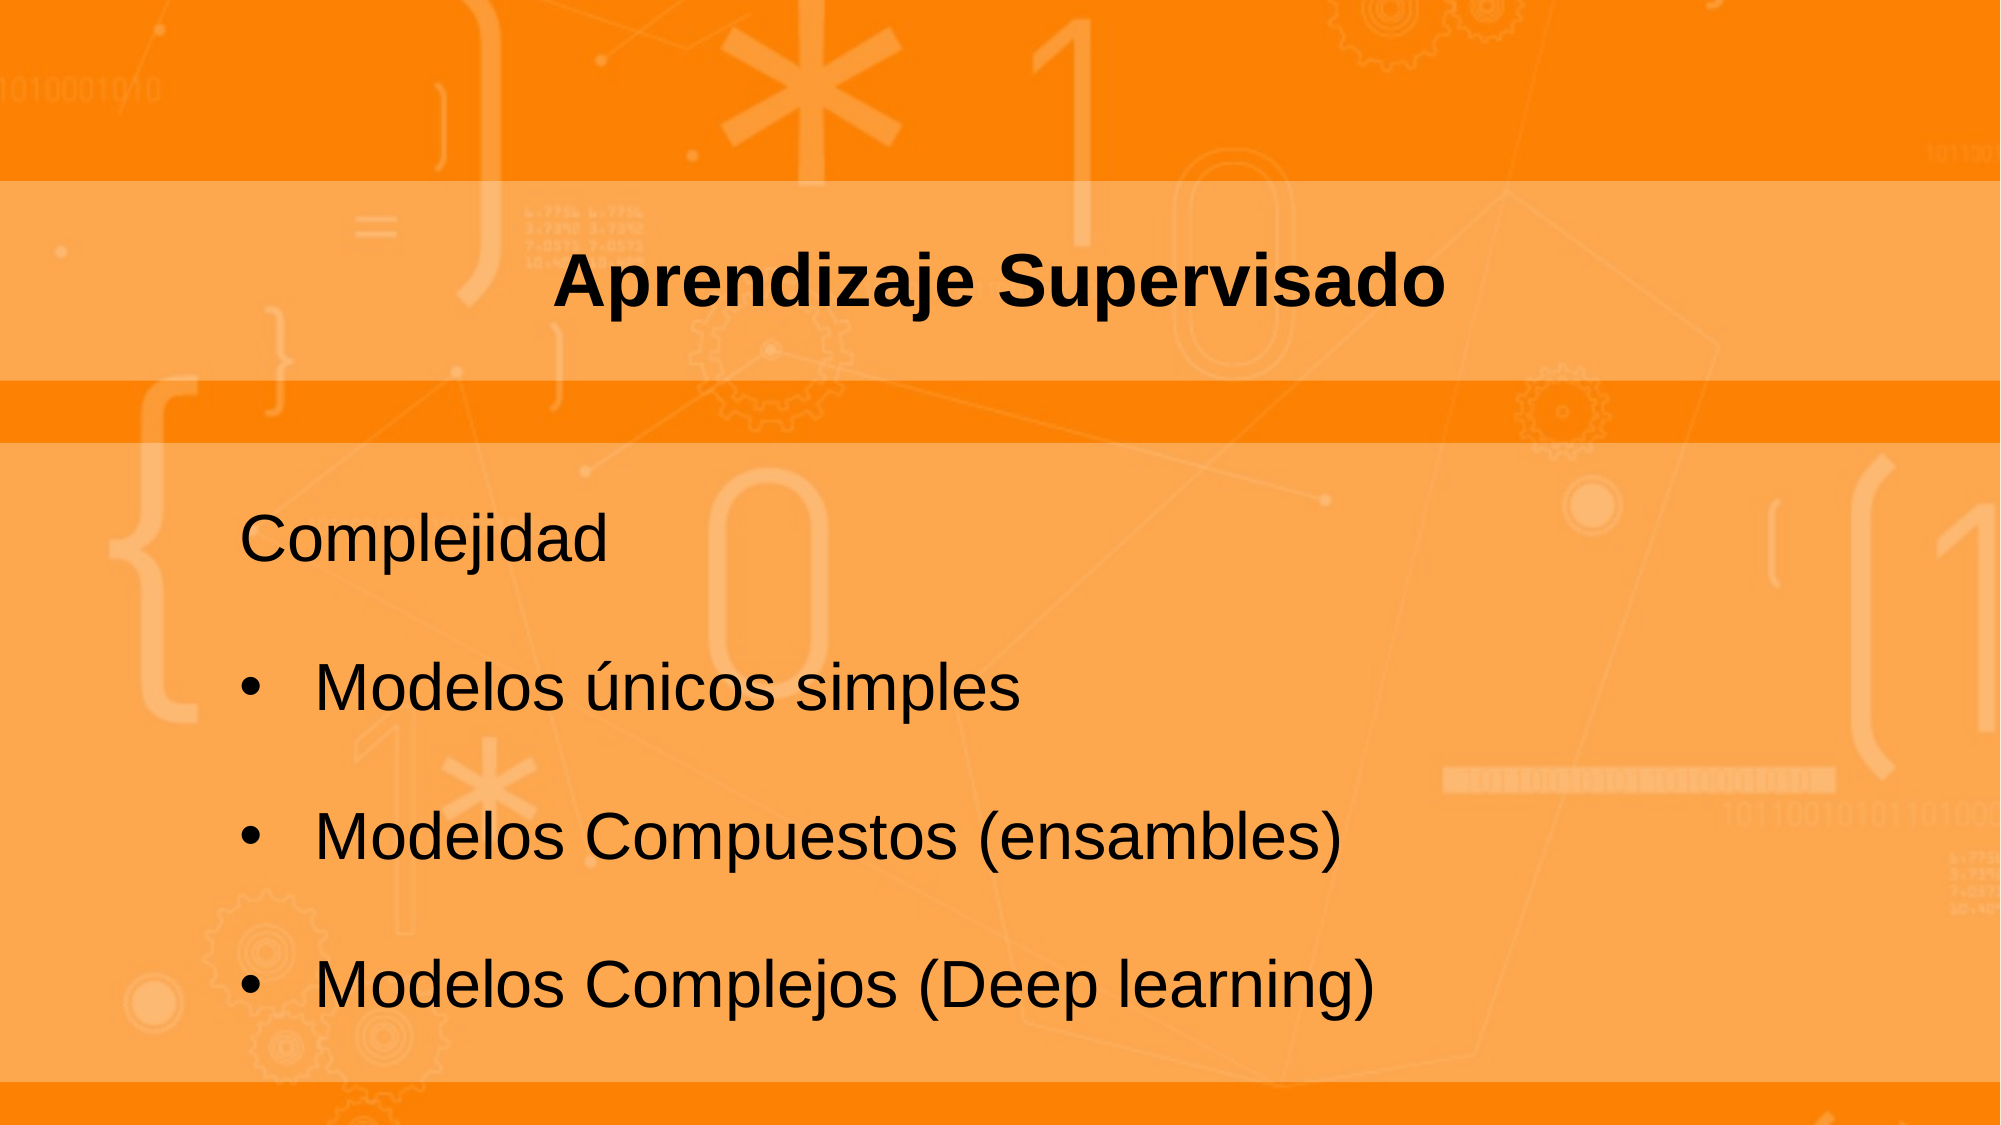

Aprendizaje Supervisado
Complejidad

Modelos únicos simples

Modelos Compuestos (ensambles)

Modelos Complejos (Deep learning)